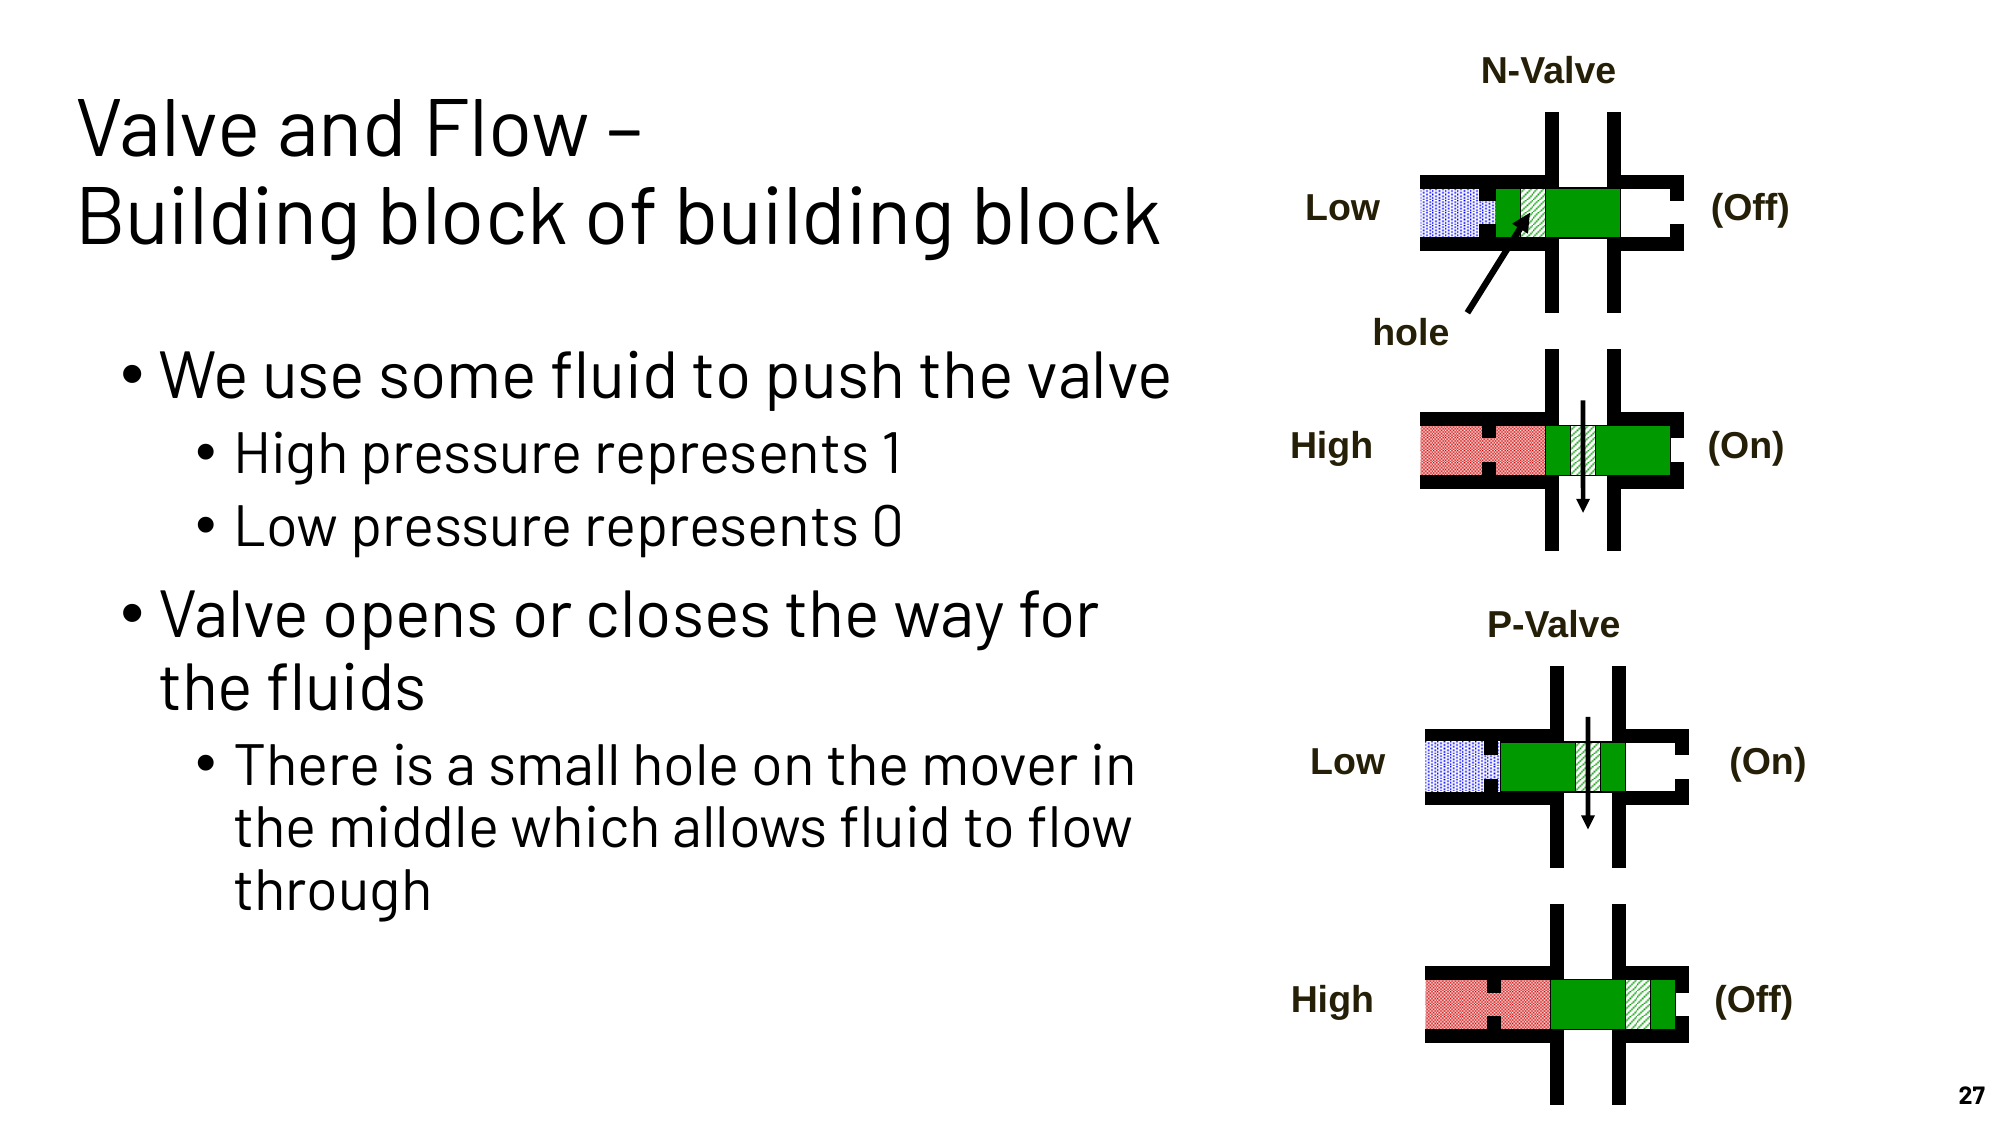

N-Valve
# Valve and Flow – Building block of building block

Low
(Off)

hole
We use some fluid to push the valve
High pressure represents 1
Low pressure represents 0
Valve opens or closes the way for the fluids
There is a small hole on the mover in the middle which allows fluid to flow through

High

(On)

P-Valve

Low

(On)

High

(Off)

27